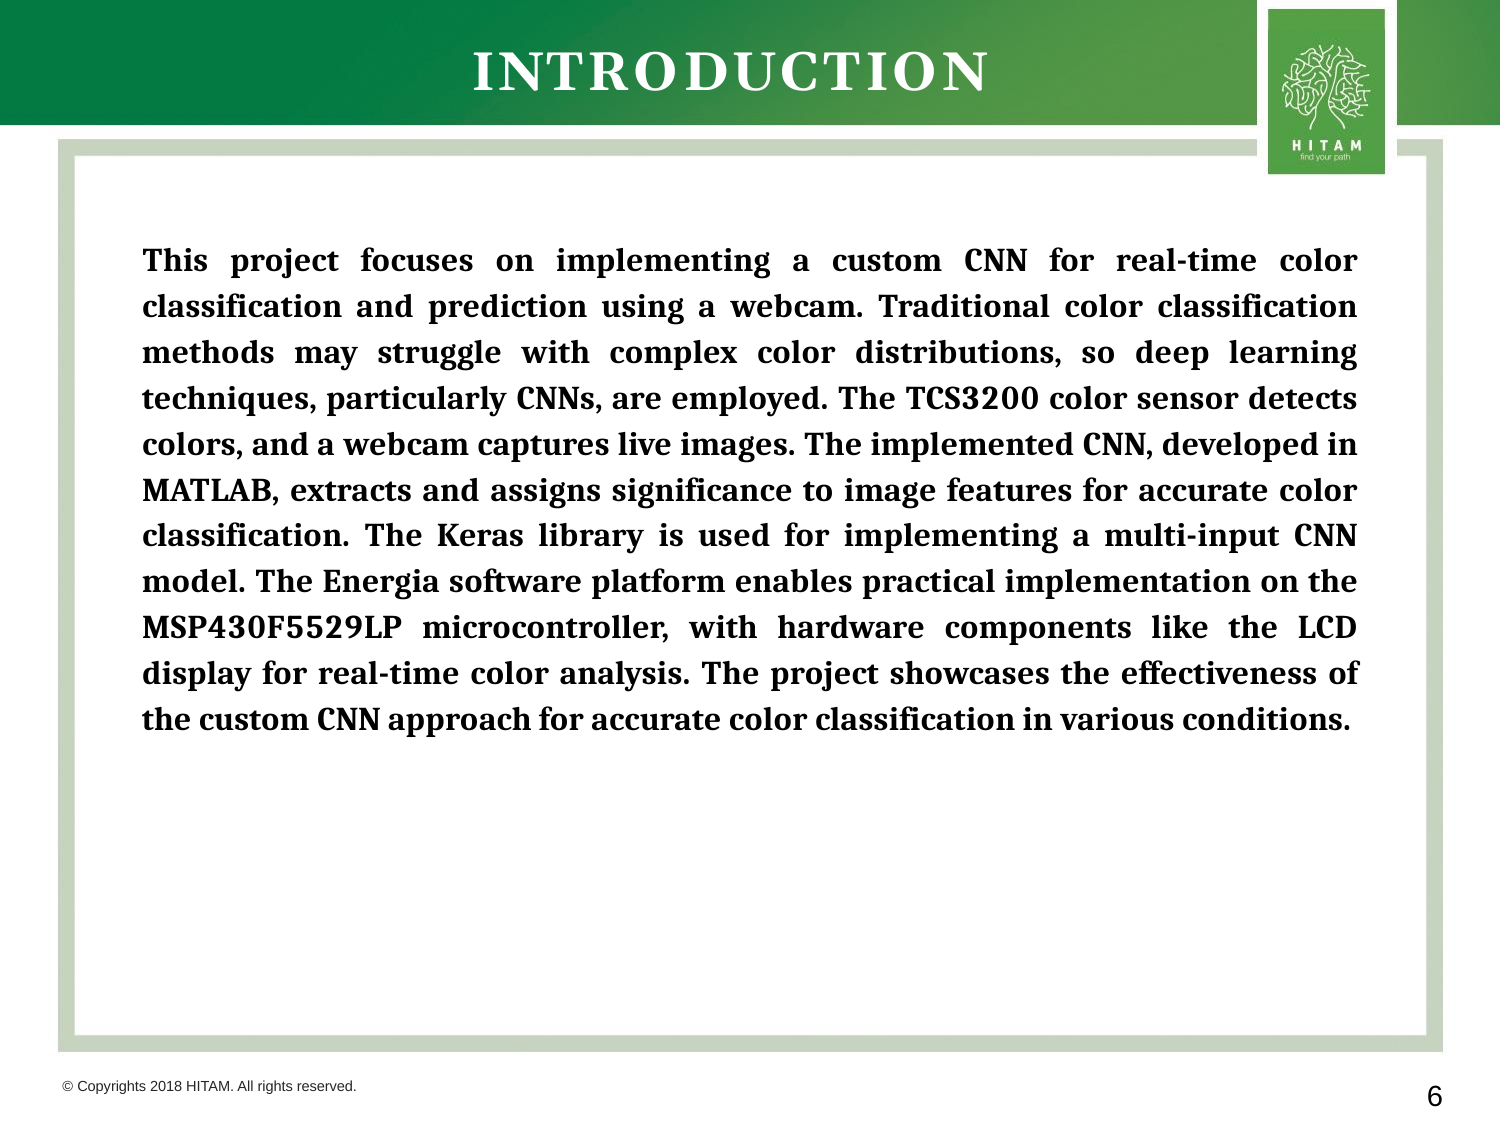

# INTRODUCTION
This project focuses on implementing a custom CNN for real-time color classification and prediction using a webcam. Traditional color classification methods may struggle with complex color distributions, so deep learning techniques, particularly CNNs, are employed. The TCS3200 color sensor detects colors, and a webcam captures live images. The implemented CNN, developed in MATLAB, extracts and assigns significance to image features for accurate color classification. The Keras library is used for implementing a multi-input CNN model. The Energia software platform enables practical implementation on the MSP430F5529LP microcontroller, with hardware components like the LCD display for real-time color analysis. The project showcases the effectiveness of the custom CNN approach for accurate color classification in various conditions.